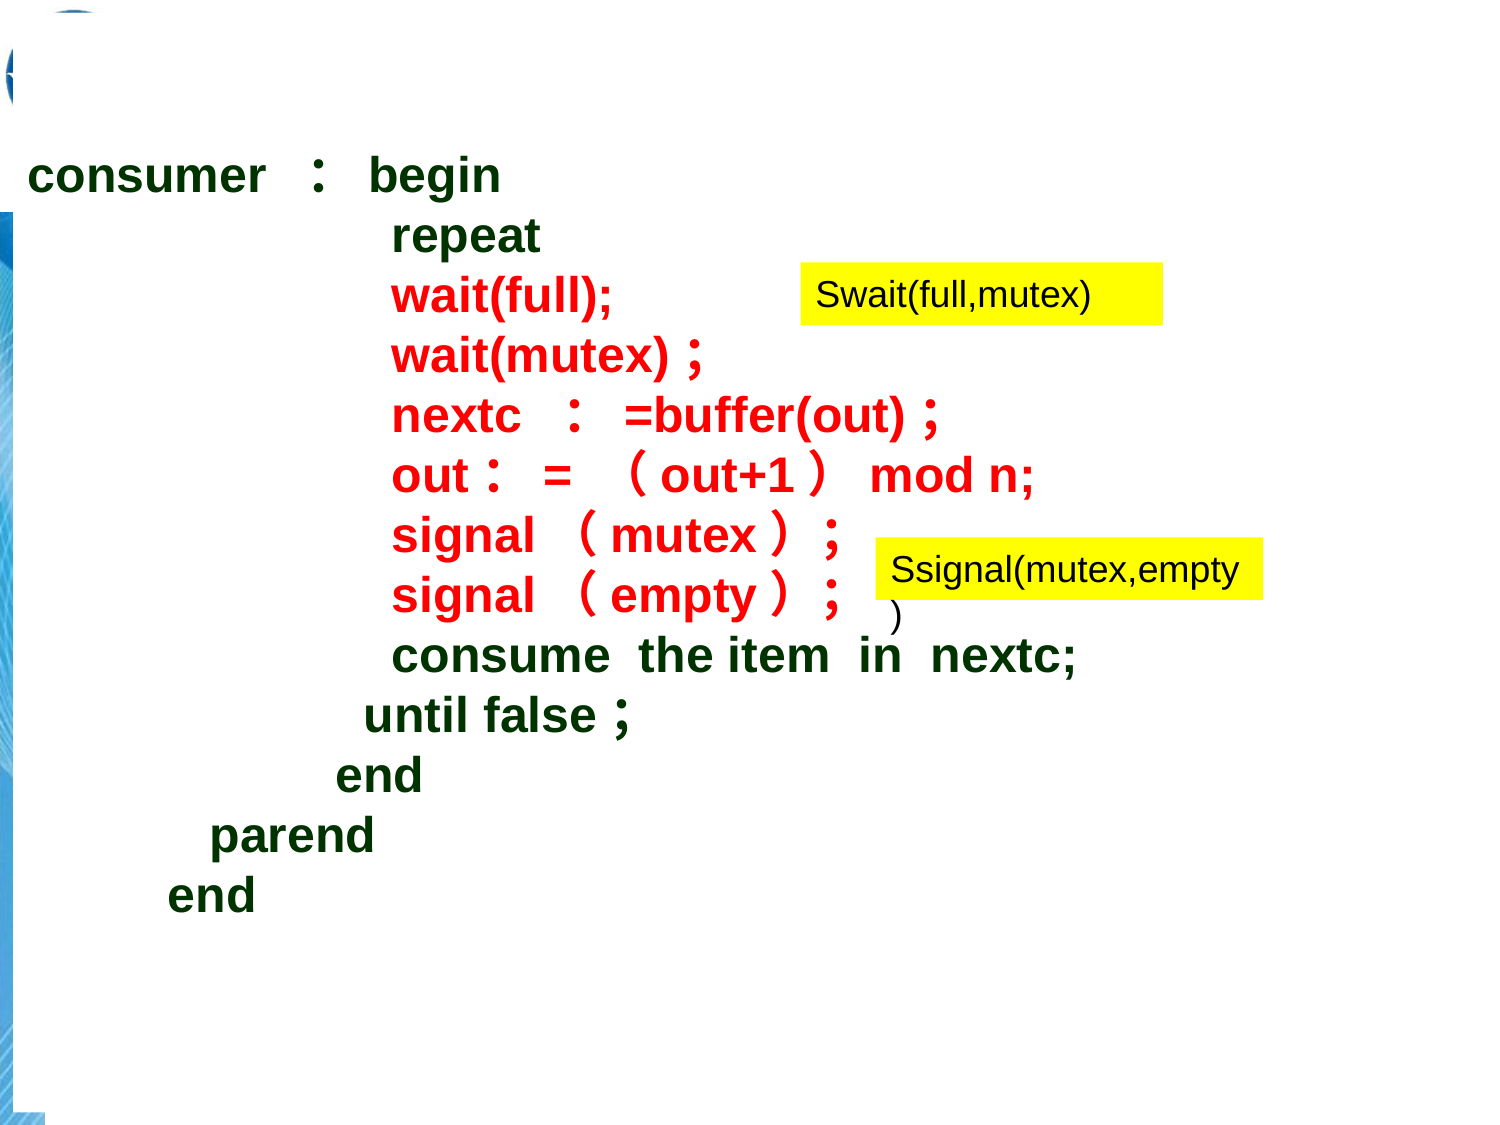

consumer  ：begin
                          repeat
                          wait(full);
                          wait(mutex)；
                          nextc  ：=buffer(out)；
                          out：= （out+1）mod n;
                          signal（mutex）；
                          signal（empty）；
                          consume  the item  in  nextc;
                        until false；
                      end
             parend
          end

Swait(full,mutex)
Ssignal(mutex,empty)